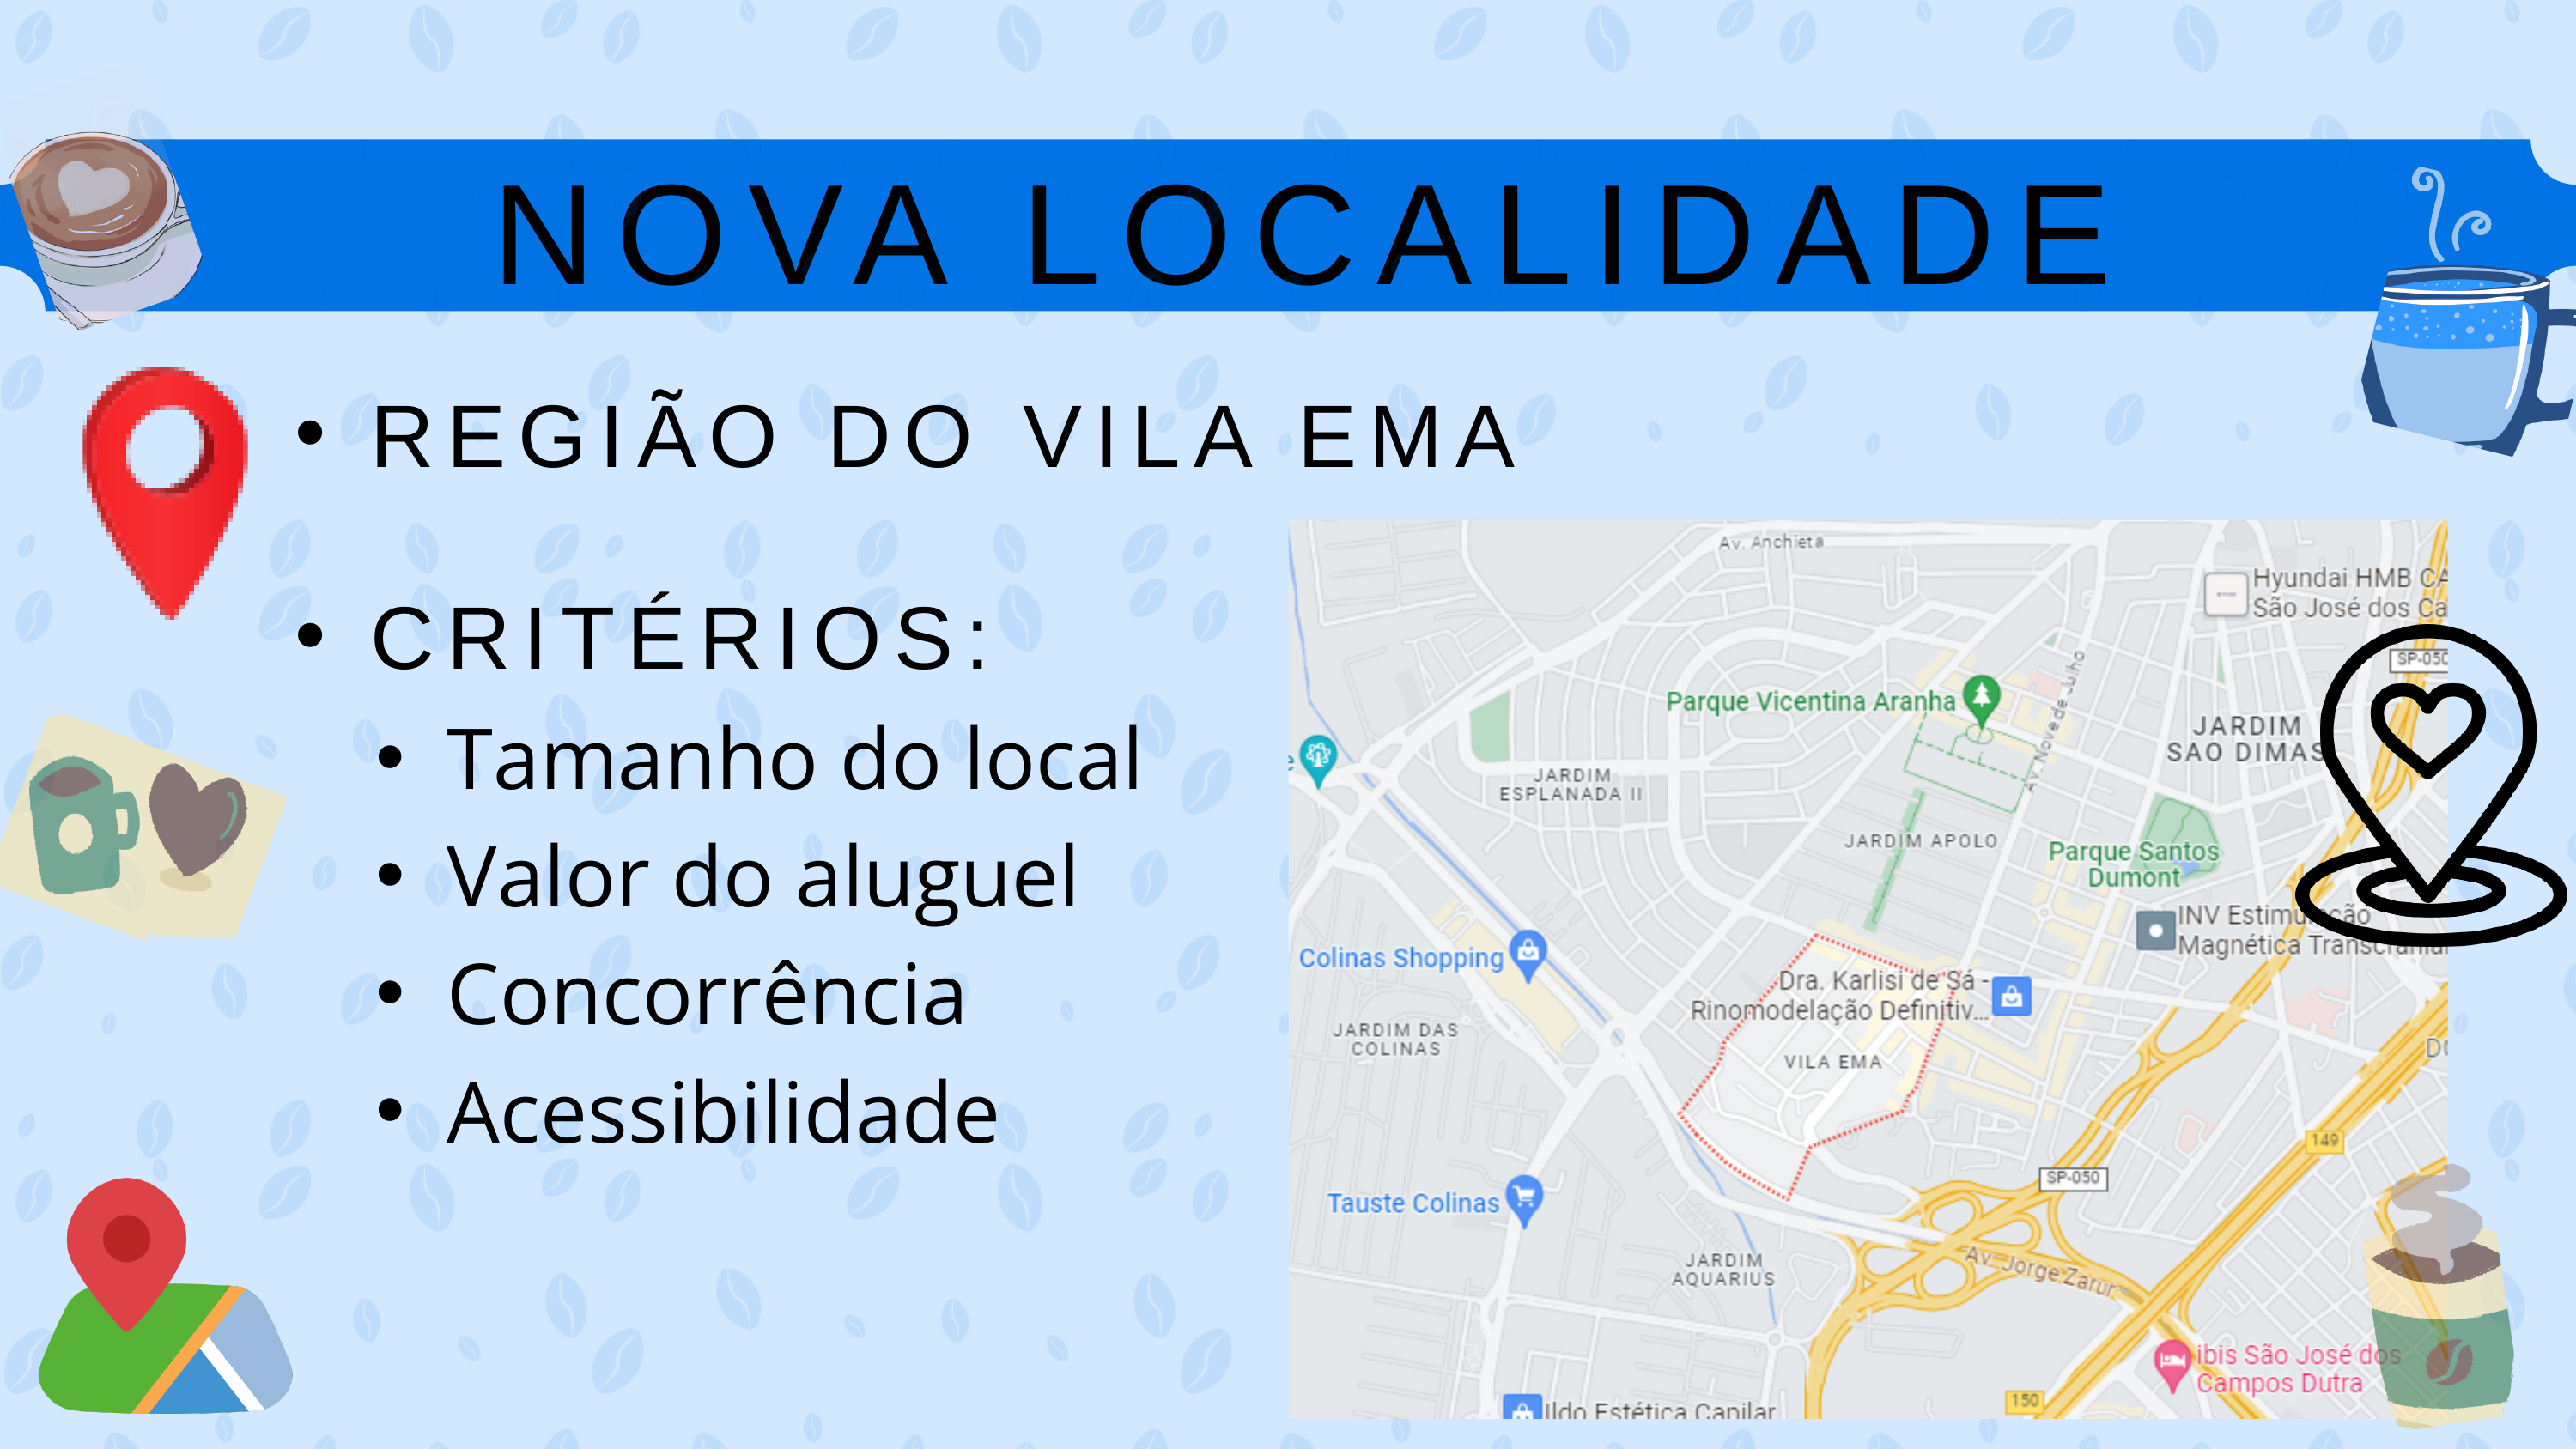

NOVA LOCALIDADE

REGIÃO DO VILA EMA

CRITÉRIOS:

Tamanho do local
Valor do aluguel
Concorrência
Acessibilidade